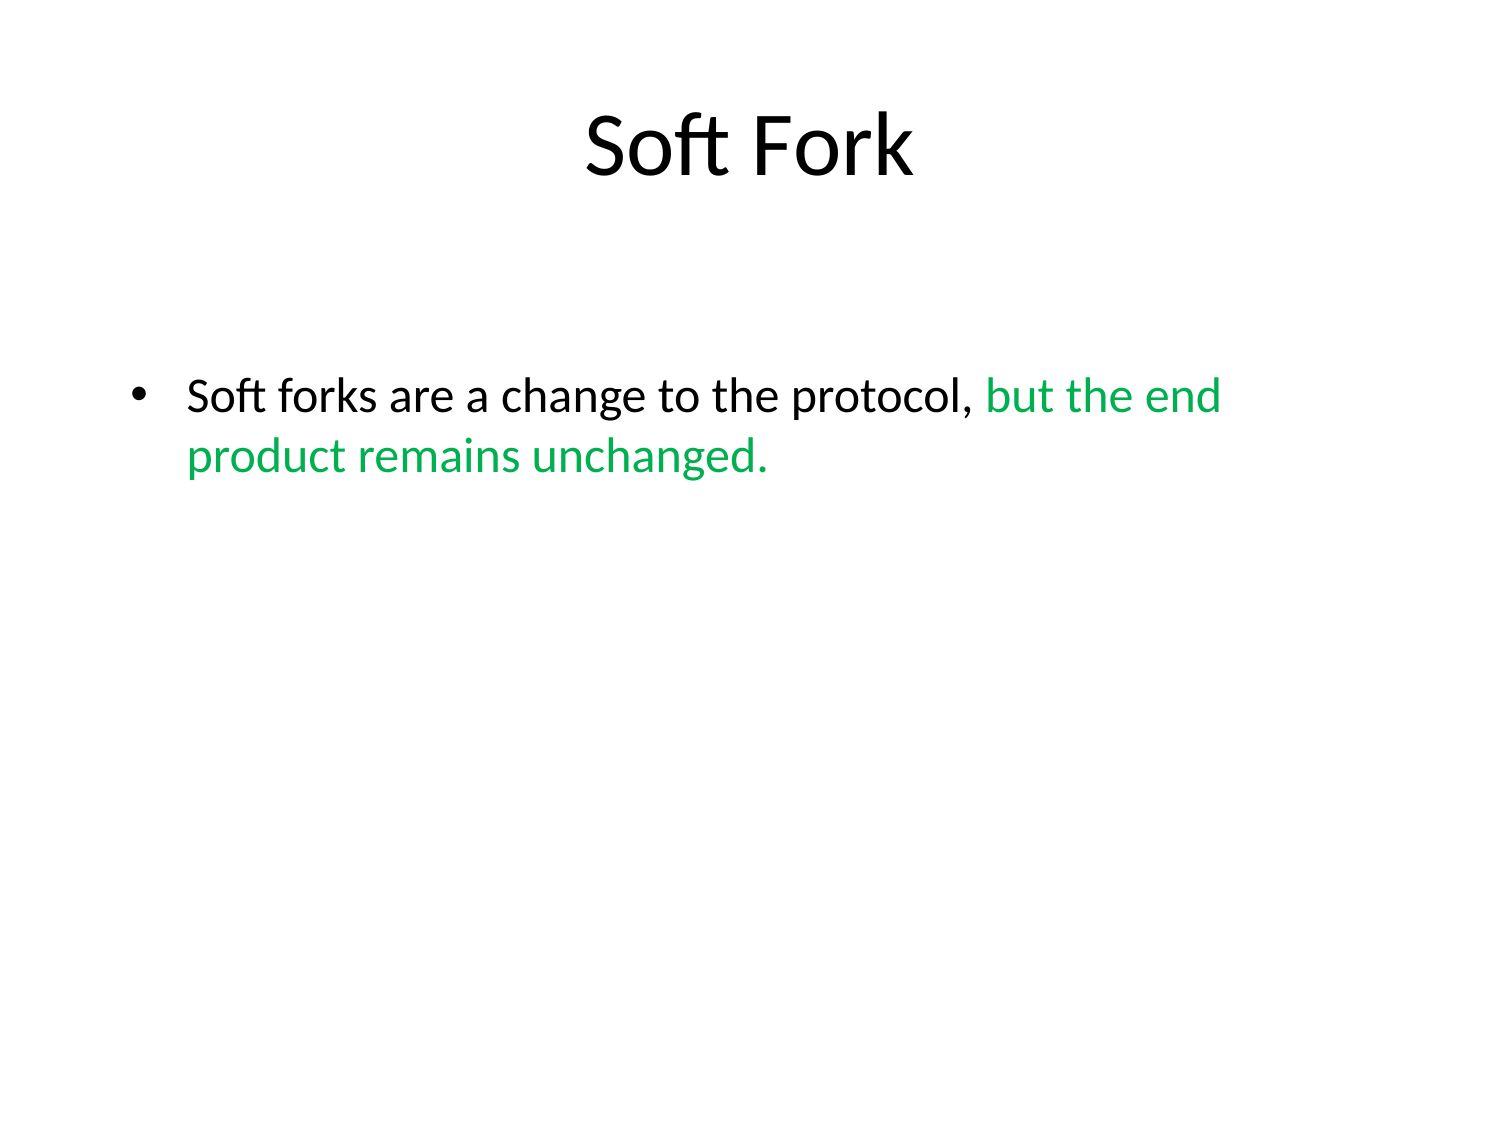

# Soft Fork
Soft forks are a change to the protocol, but the end product remains unchanged.